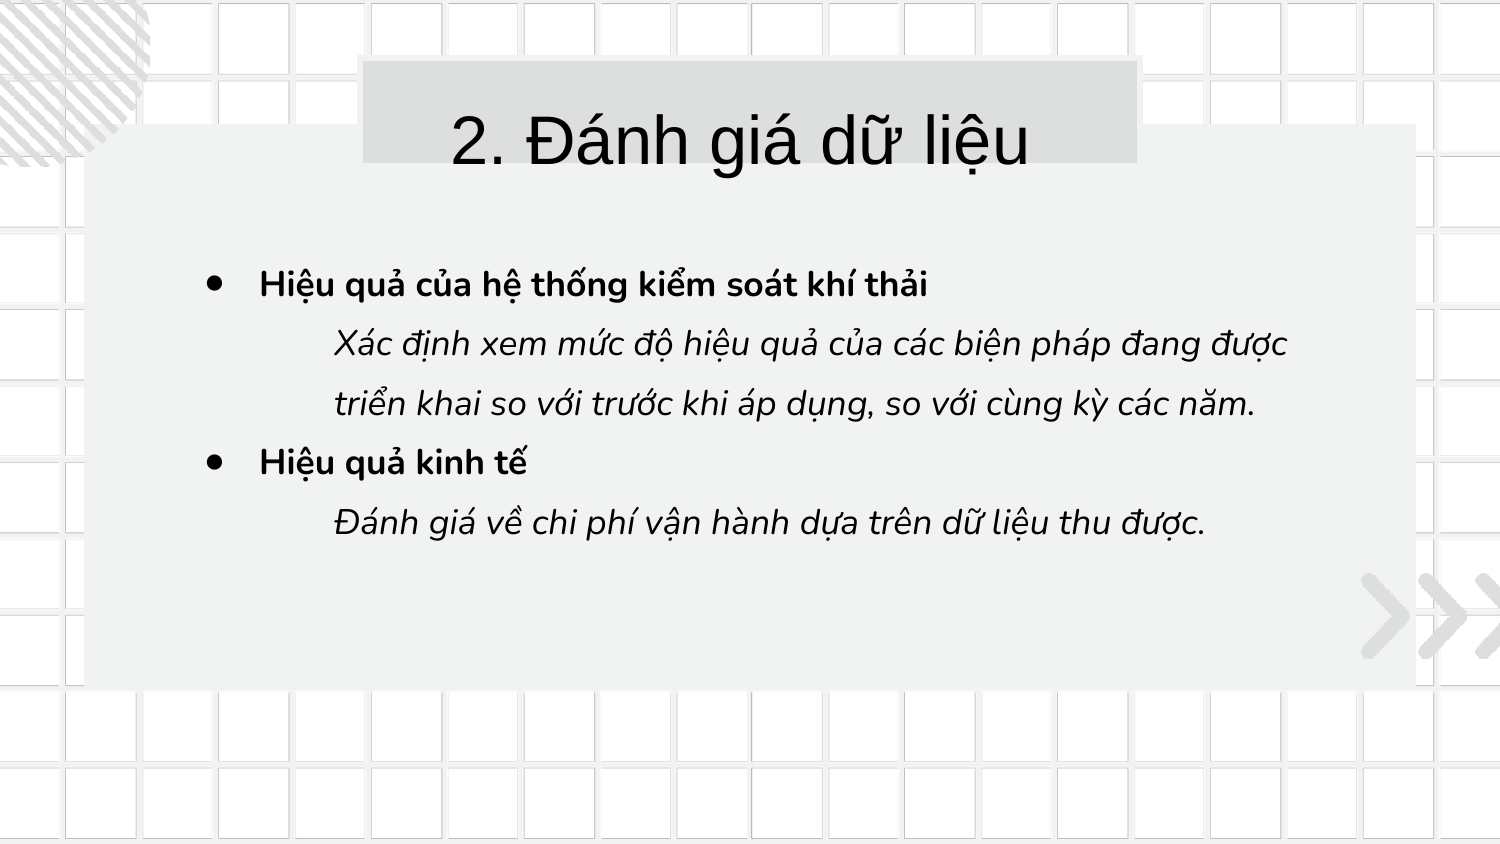

2. Đánh giá dữ liệu

Hiệu quả của hệ thống kiểm soát khí thải
Xác định xem mức độ hiệu quả của các biện pháp đang được triển khai so với trước khi áp dụng, so với cùng kỳ các năm.
Hiệu quả kinh tế
Đánh giá về chi phí vận hành dựa trên dữ liệu thu được.